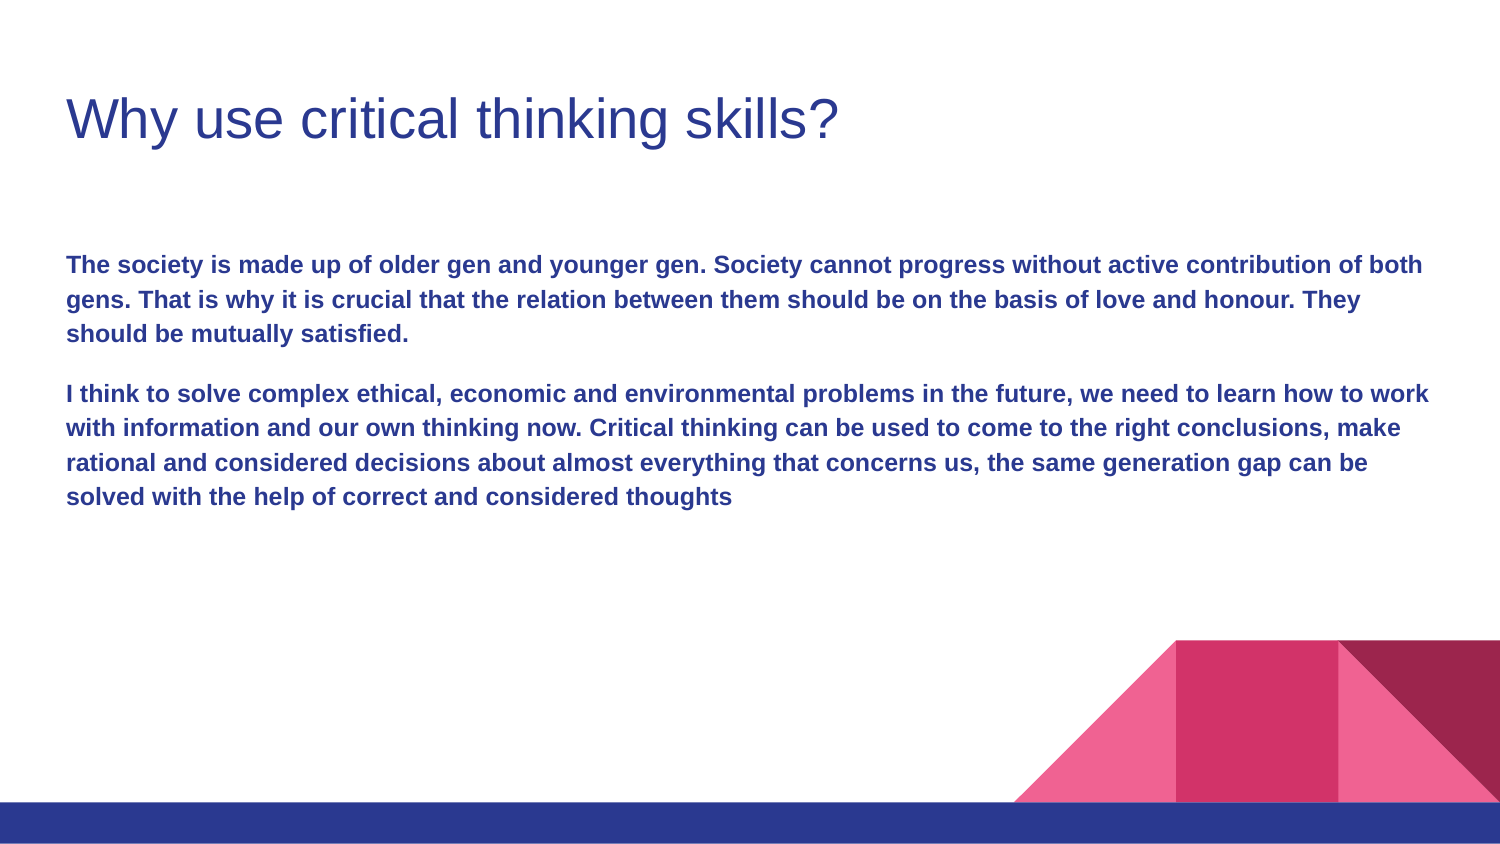

# Why use critical thinking skills?
The society is made up of older gen and younger gen. Society cannot progress without active contribution of both gens. That is why it is crucial that the relation between them should be on the basis of love and honour. They should be mutually satisfied.
I think to solve complex ethical, economic and environmental problems in the future, we need to learn how to work with information and our own thinking now. Critical thinking can be used to come to the right conclusions, make rational and considered decisions about almost everything that concerns us, the same generation gap can be solved with the help of correct and considered thoughts